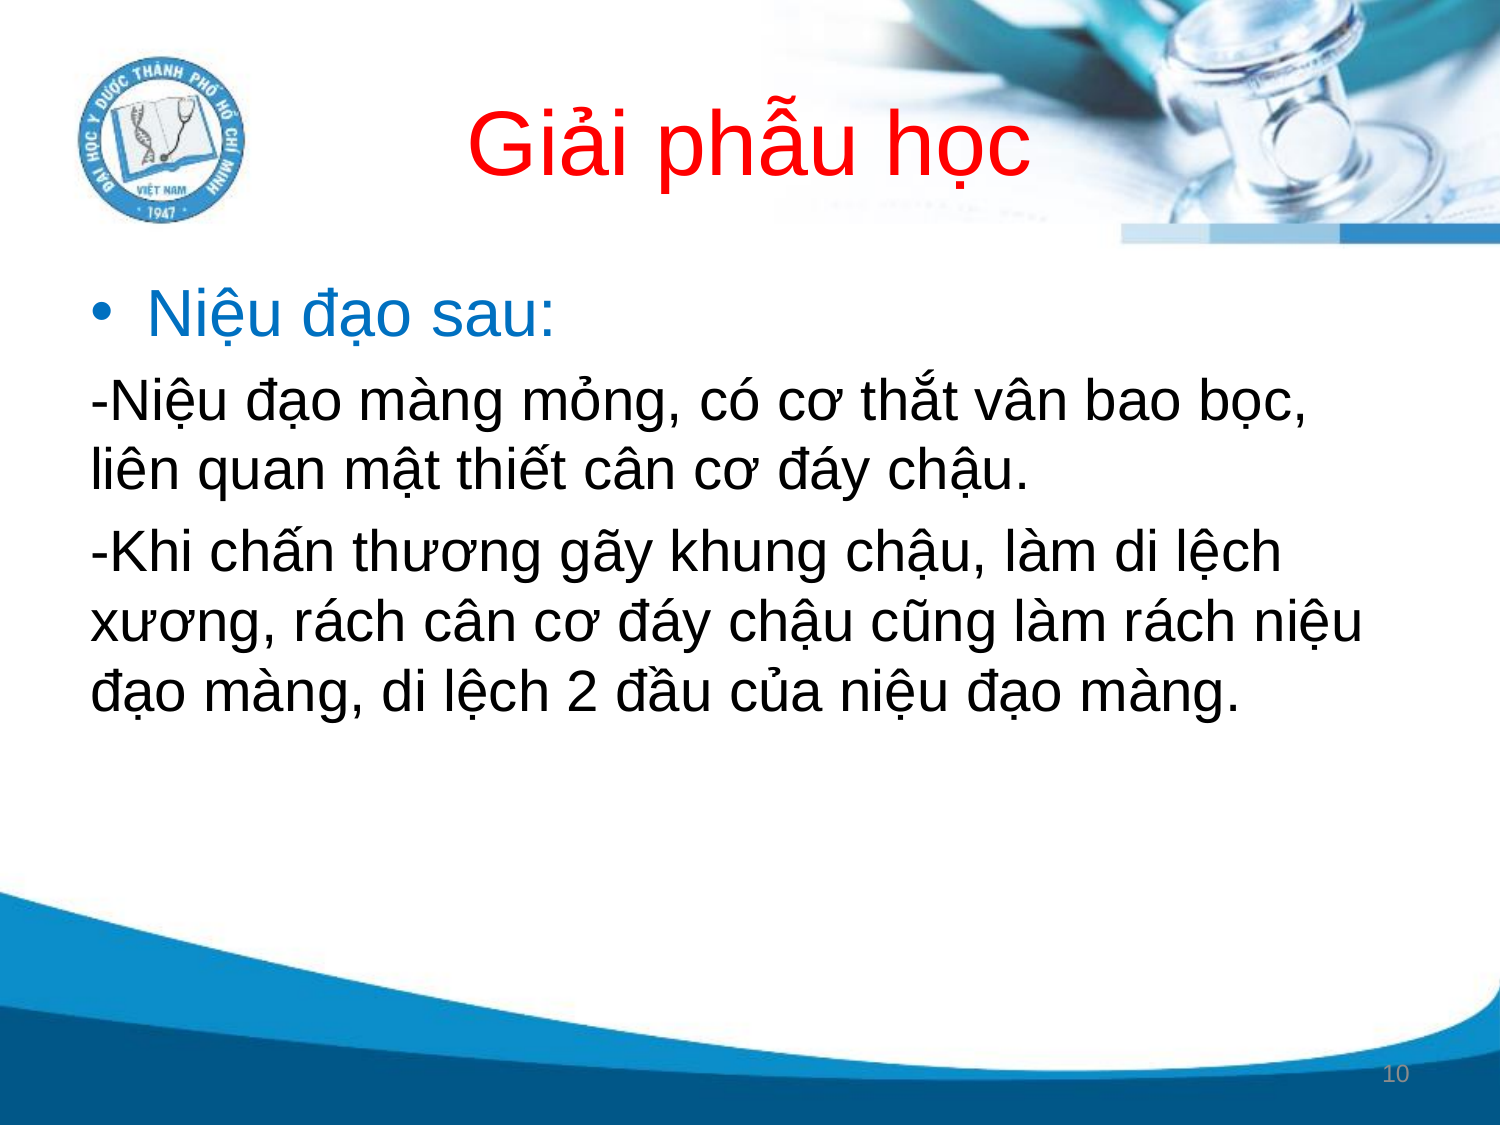

# Giải phẫu học
Niệu đạo sau:
-Niệu đạo màng mỏng, có cơ thắt vân bao bọc, liên quan mật thiết cân cơ đáy chậu.
-Khi chấn thương gãy khung chậu, làm di lệch xương, rách cân cơ đáy chậu cũng làm rách niệu đạo màng, di lệch 2 đầu của niệu đạo màng.

10